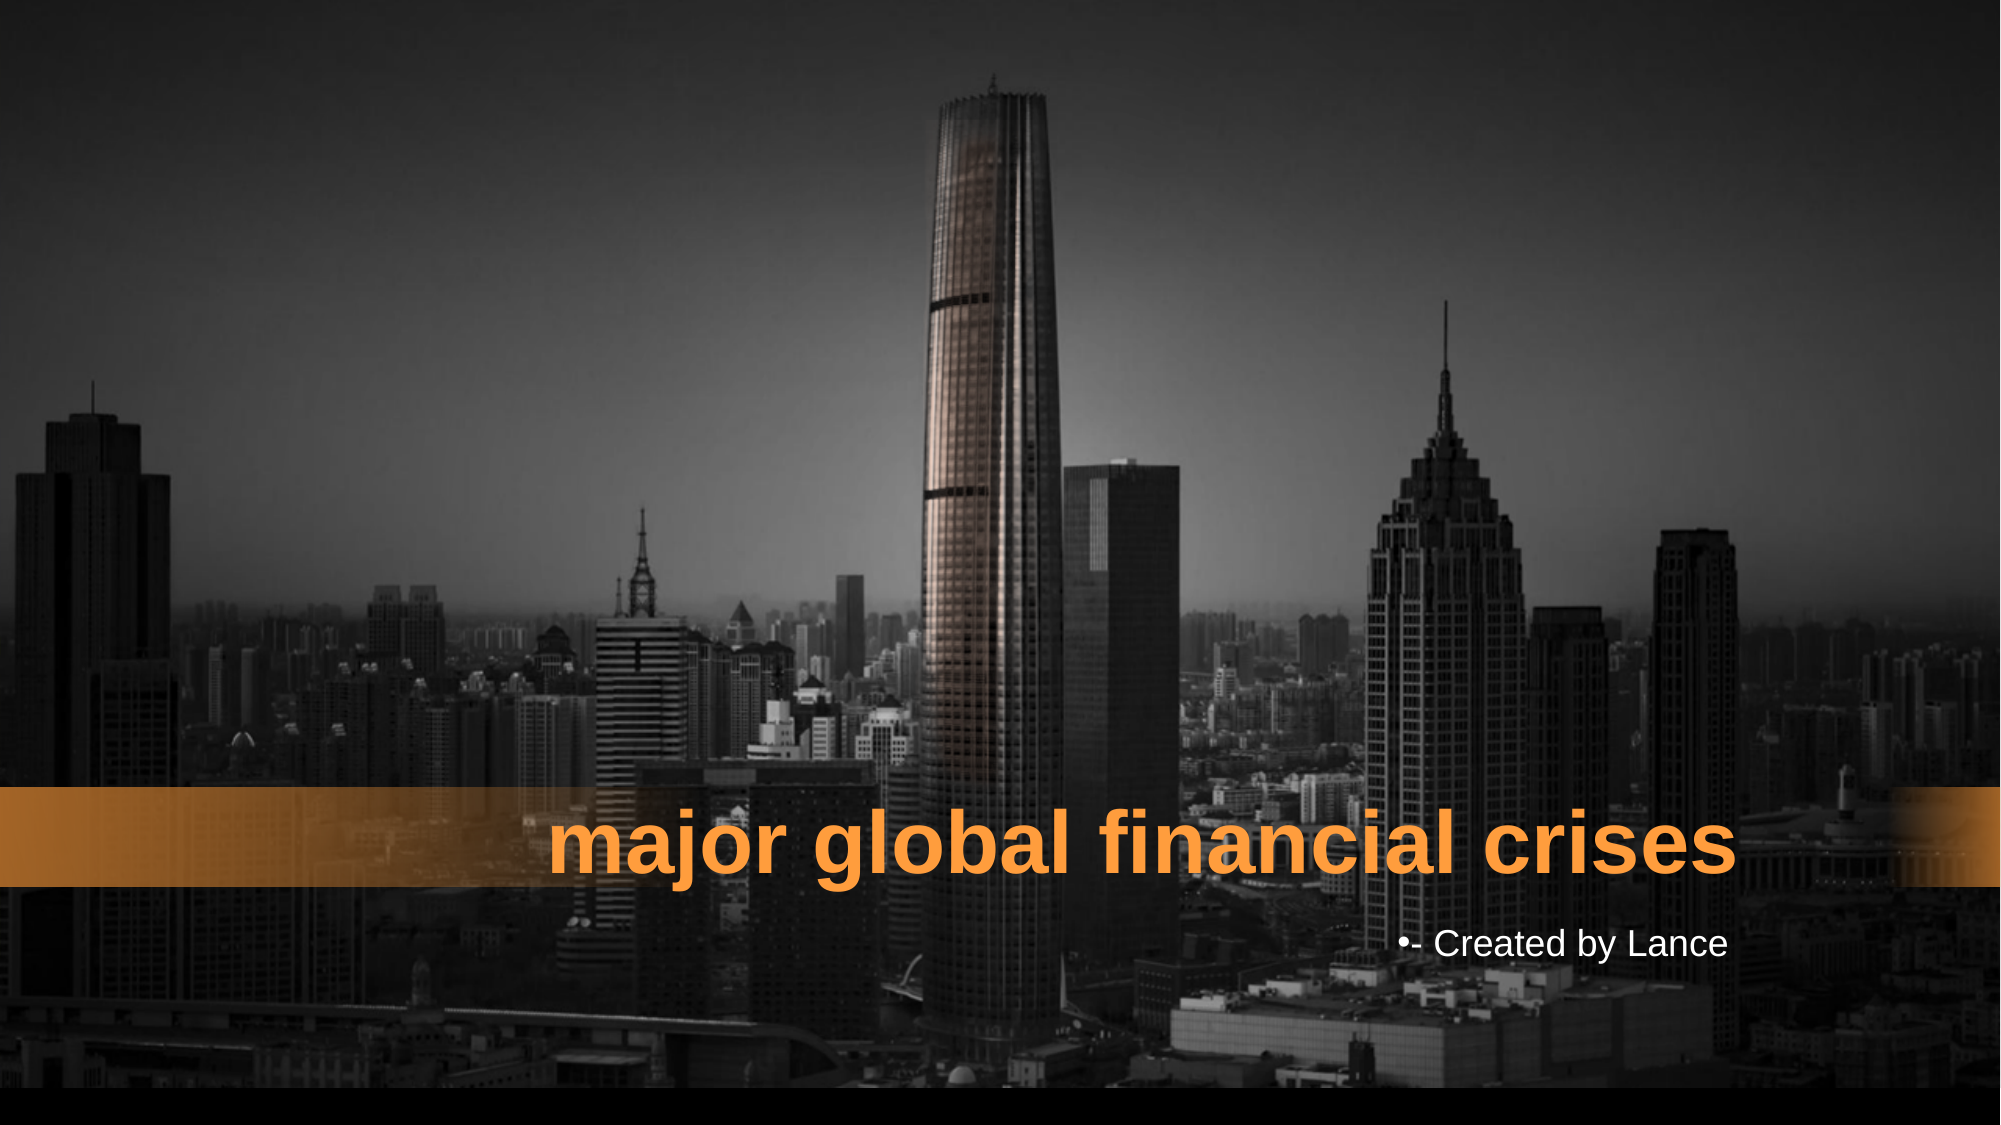

major global financial crises
- Created by Lance